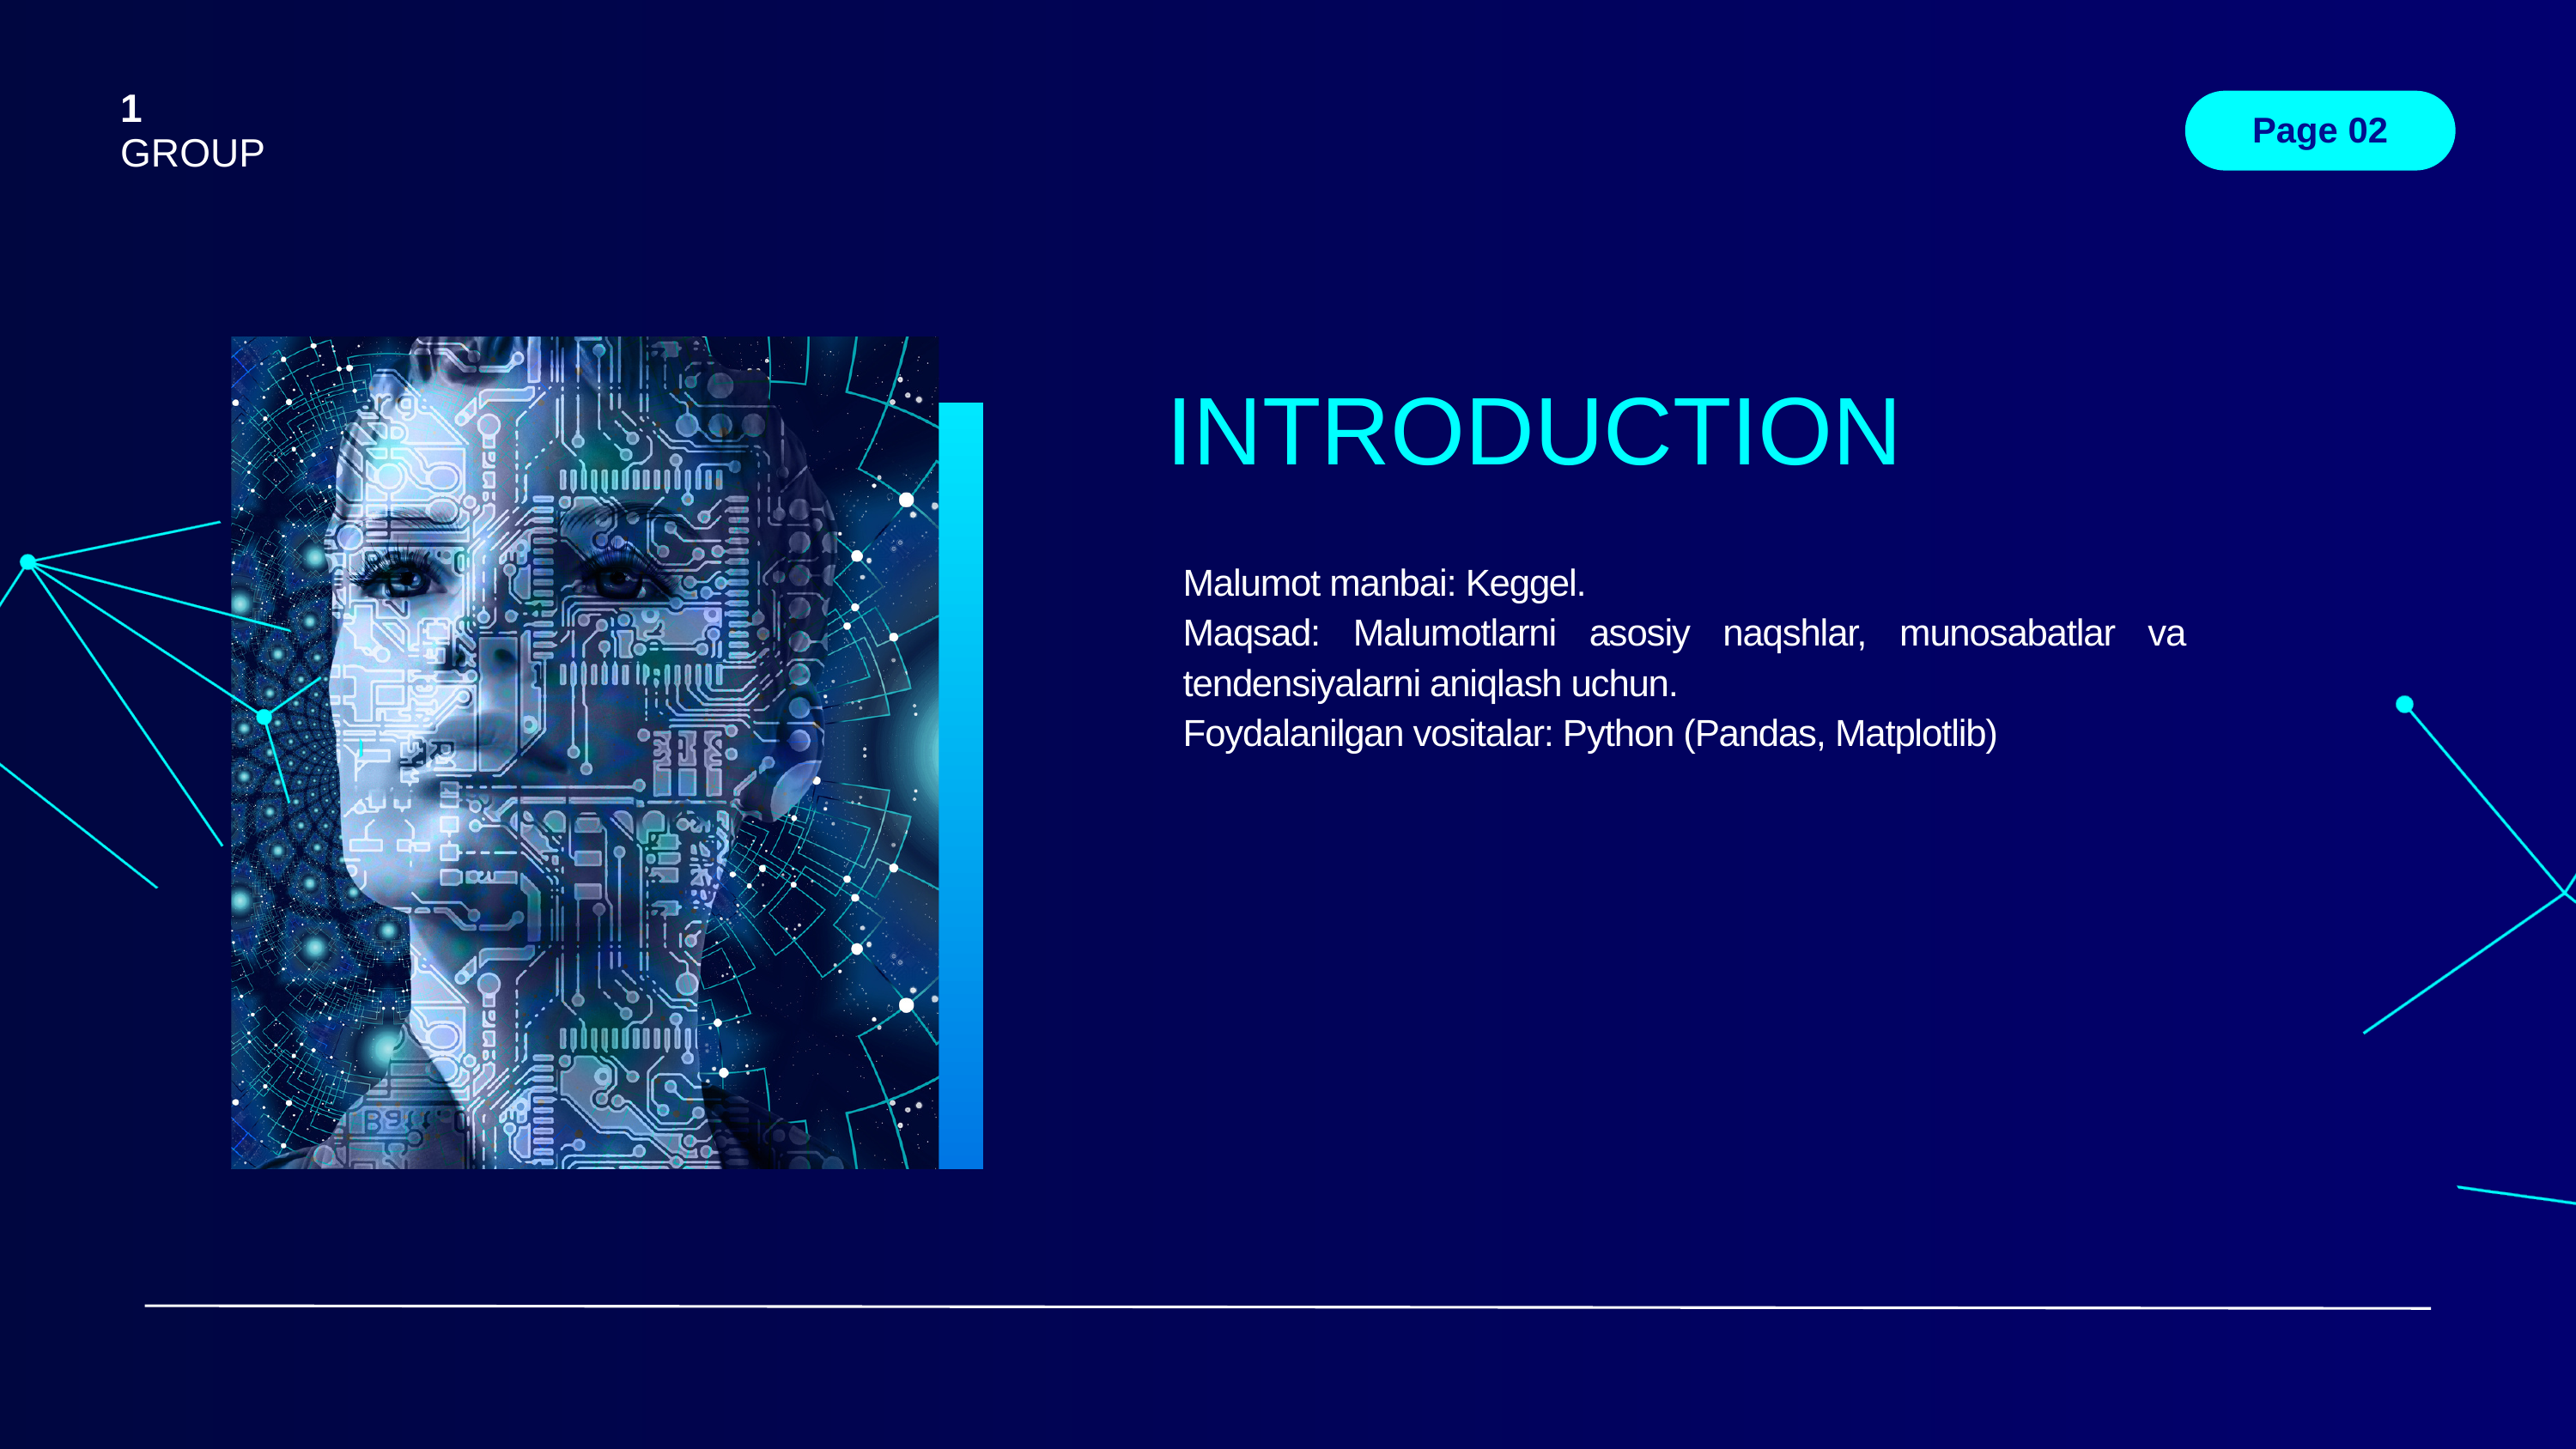

1

Page 02
GROUP

INTRODUCTION

Malumot manbai: Keggel.
Maqsad: Malumotlarni asosiy naqshlar, munosabatlar va tendensiyalarni aniqlash uchun.
Foydalanilgan vositalar: Python (Pandas, Matplotlib)